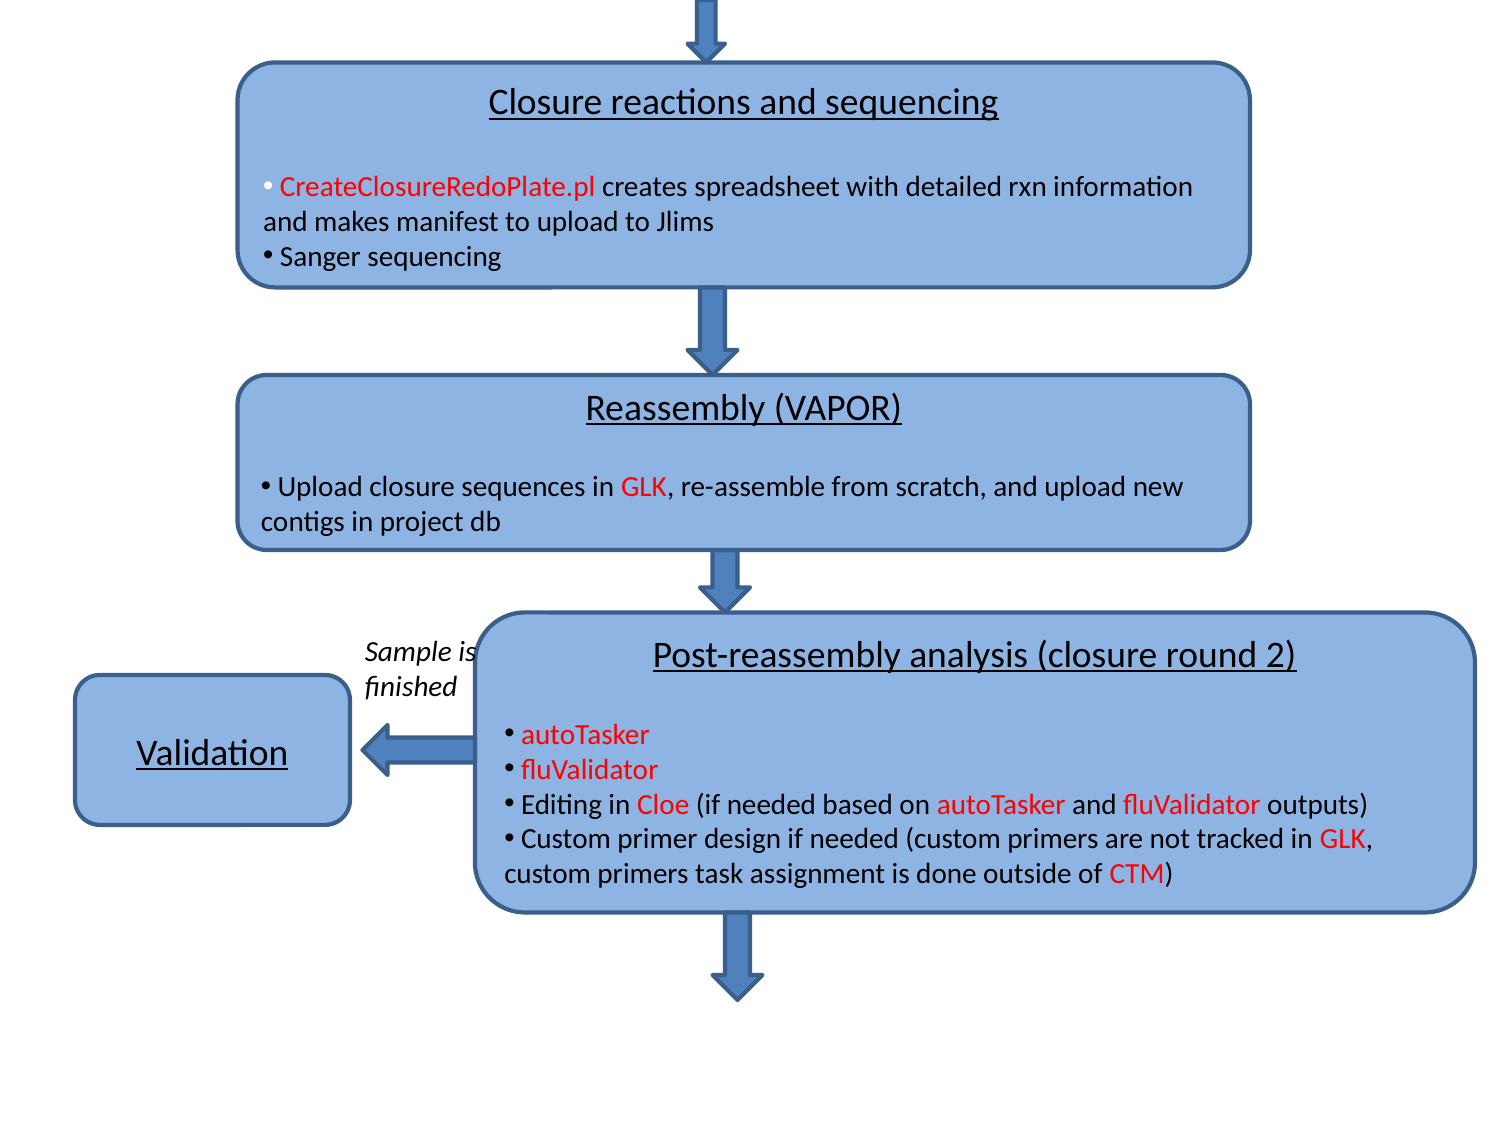

Closure reactions and sequencing

 CreateClosureRedoPlate.pl creates spreadsheet with detailed rxn information and makes manifest to upload to Jlims
 Sanger sequencing

Reassembly (VAPOR)

 Upload closure sequences in GLK, re-assemble from scratch, and upload new contigs in project db

Post-reassembly analysis (closure round 2)

 autoTasker
 fluValidator
 Editing in Cloe (if needed based on autoTasker and fluValidator outputs)
 Custom primer design if needed (custom primers are not tracked in GLK, custom primers task assignment is done outside of CTM)

Sample is finished
Validation